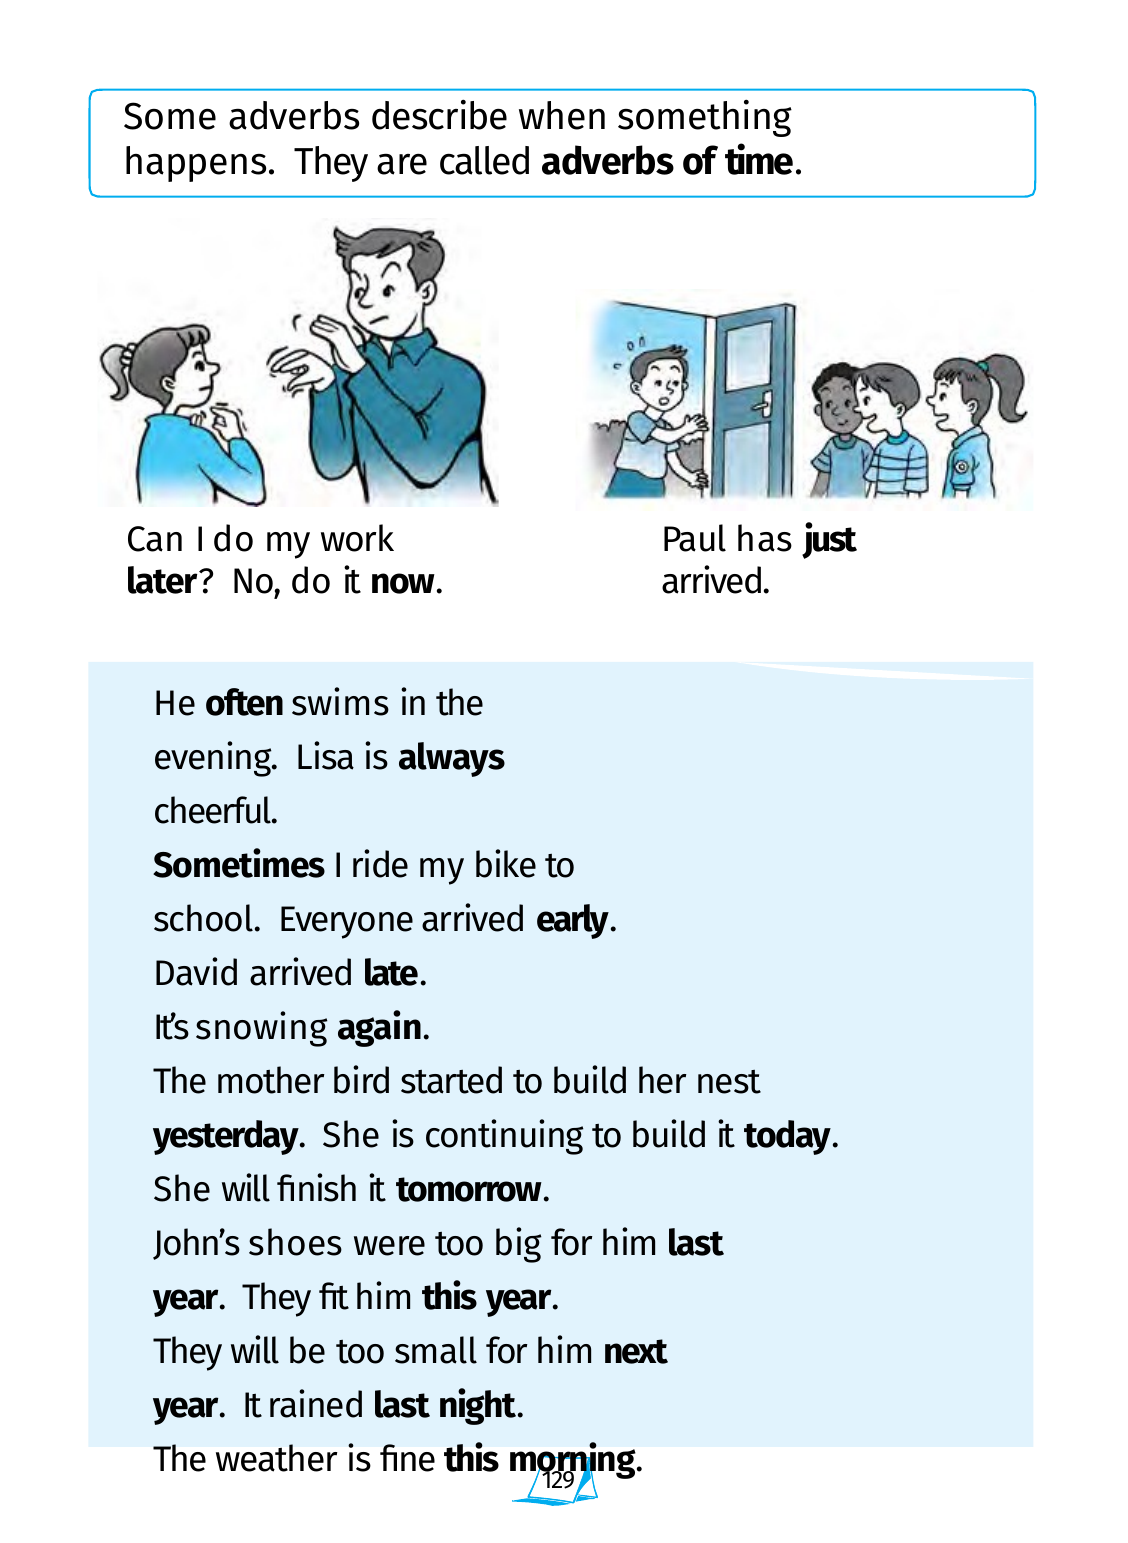

Some adverbs describe when something happens.  They are called adverbs of time.

Can I do my work later?  No, do it now.
Paul has just arrived.

He often swims in the evening.  Lisa is always cheerful.
Sometimes I ride my bike to school.  Everyone arrived early.
David arrived late.  It’s snowing again.
The mother bird started to build her nest yesterday.  She is continuing to build it today.
She will finish it tomorrow.
John’s shoes were too big for him last year.  They fit him this year.
They will be too small for him next year.  It rained last night.
The weather is fine this morning.
129